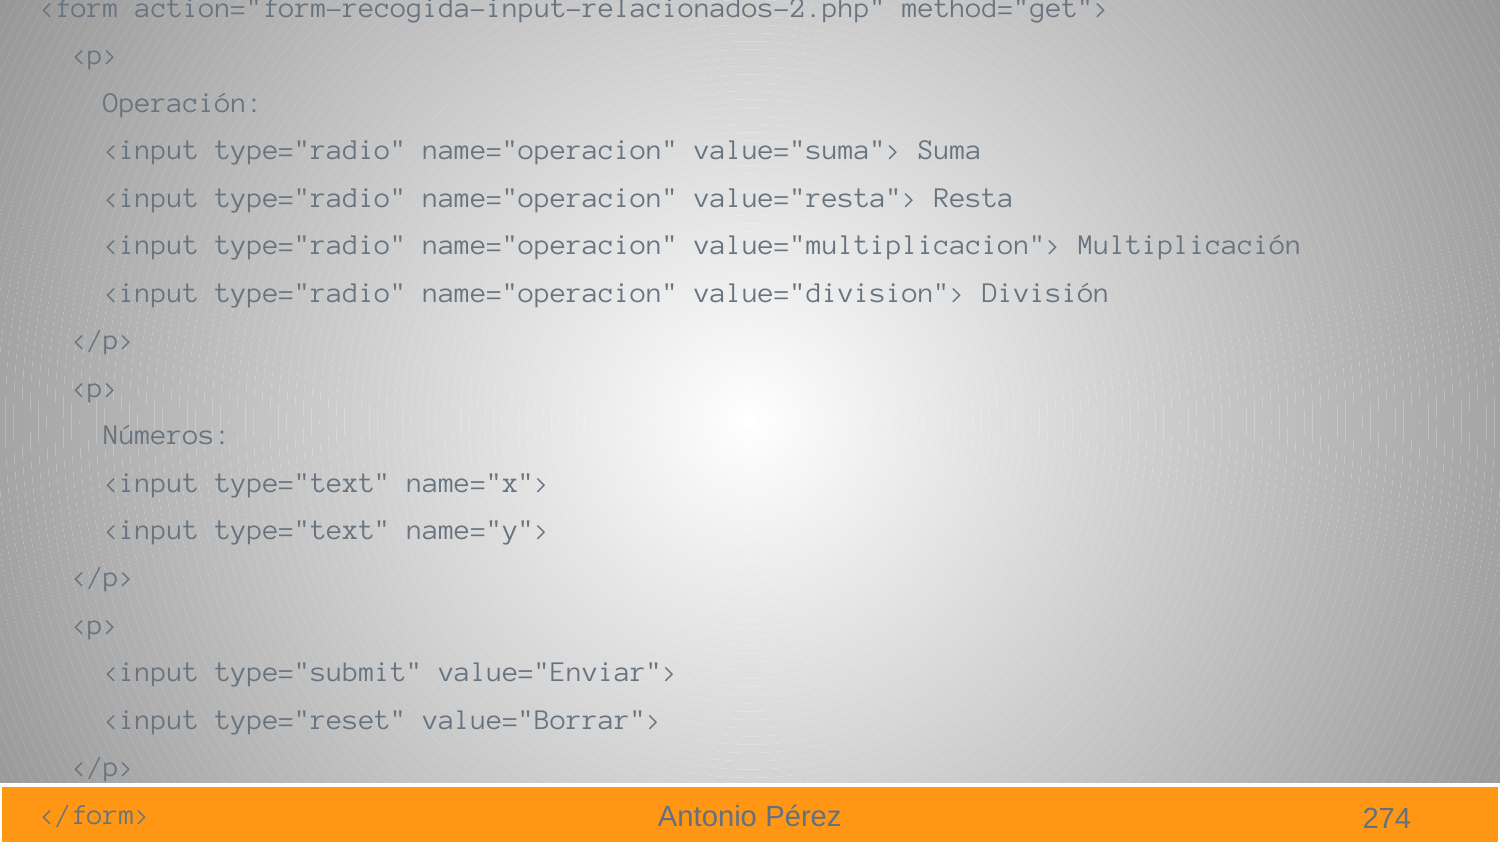

<form action="form-recogida-input-relacionados-2.php" method="get">
  <p>
    Operación:
    <input type="radio" name="operacion" value="suma"> Suma
    <input type="radio" name="operacion" value="resta"> Resta
    <input type="radio" name="operacion" value="multiplicacion"> Multiplicación
    <input type="radio" name="operacion" value="division"> División
  </p>
  <p>
    Números:
    <input type="text" name="x">
    <input type="text" name="y">
  </p>
  <p>
    <input type="submit" value="Enviar">
    <input type="reset" value="Borrar">
  </p>
</form>
274